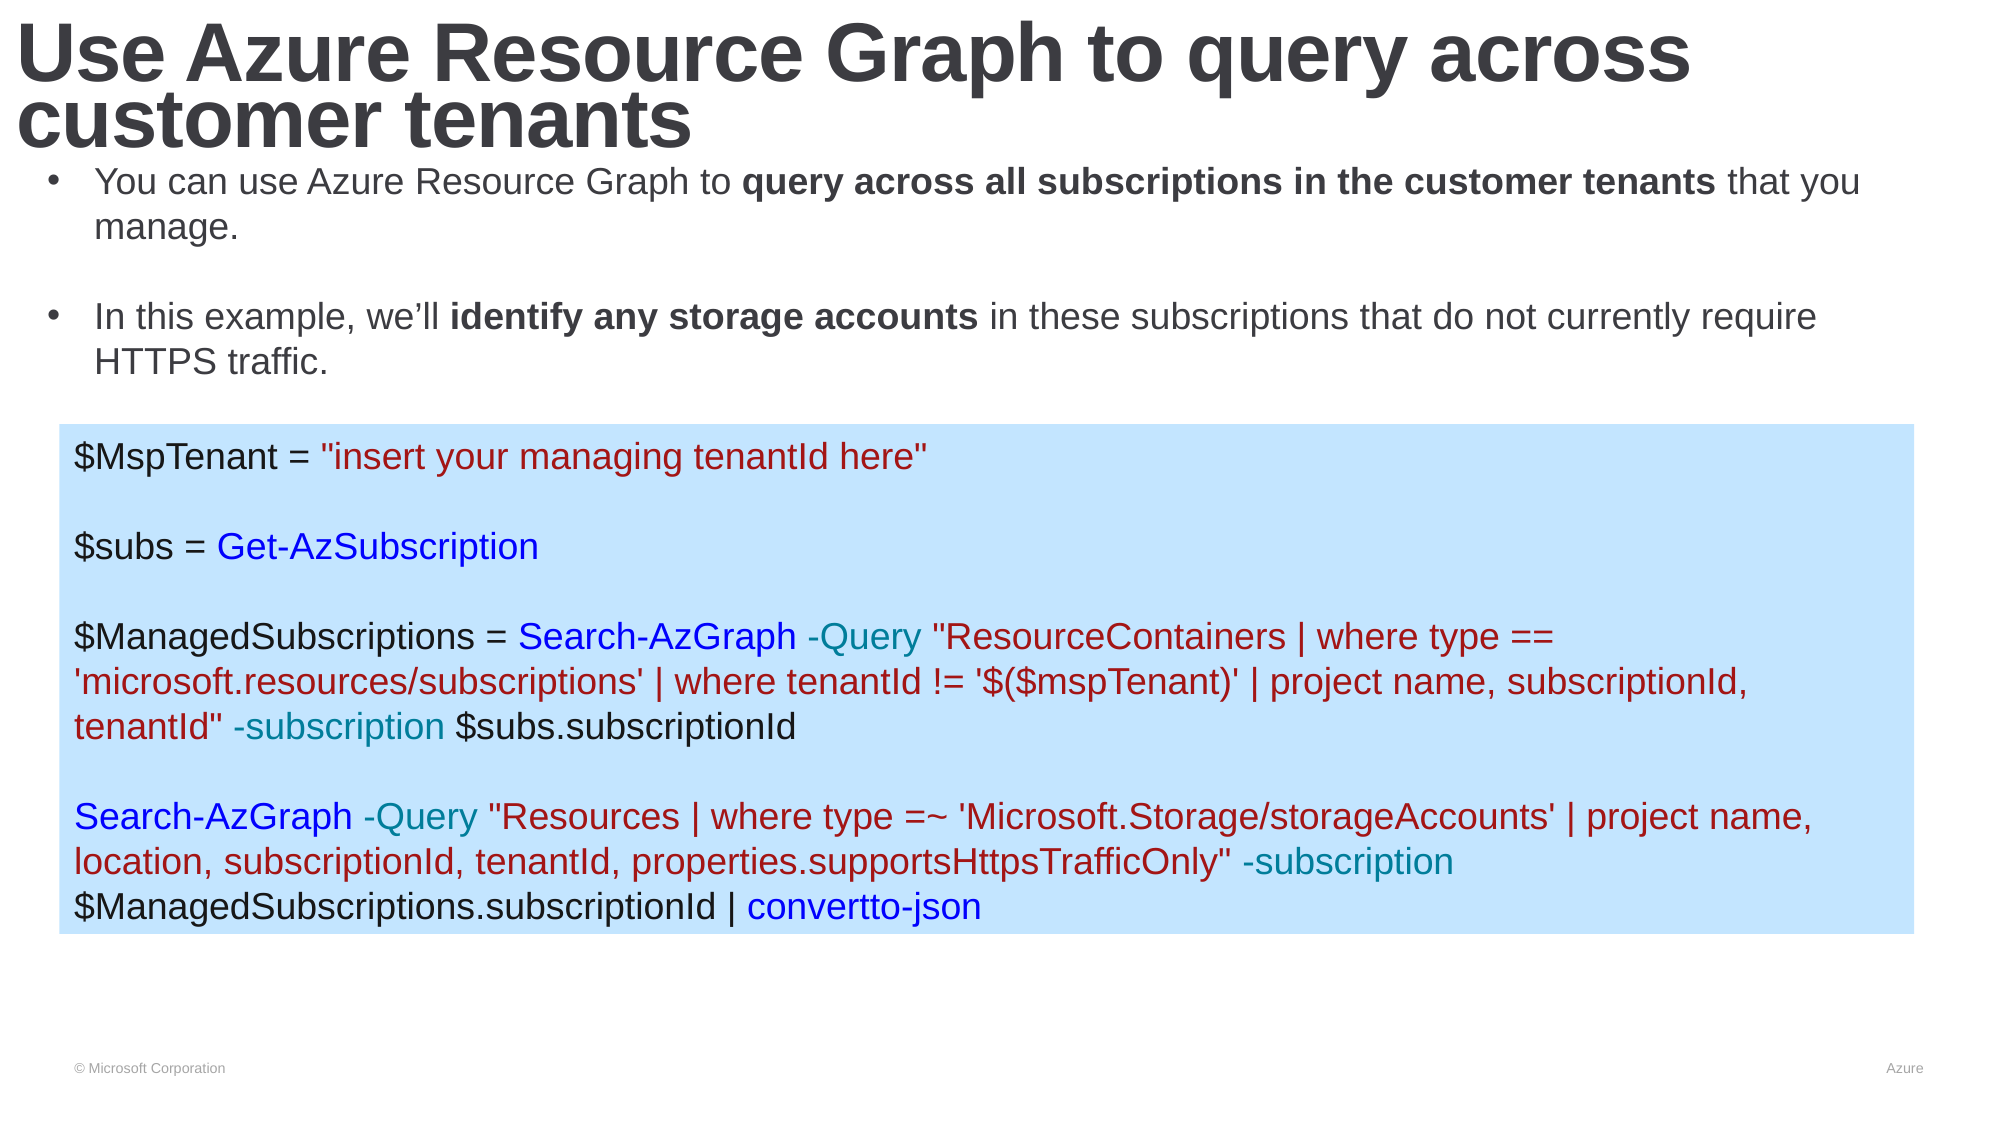

# Use Azure Resource Graph to query across customer tenants
You can use Azure Resource Graph to query across all subscriptions in the customer tenants that you manage.

In this example, we’ll identify any storage accounts in these subscriptions that do not currently require HTTPS traffic.
$MspTenant = "insert your managing tenantId here"

$subs = Get-AzSubscription

$ManagedSubscriptions = Search-AzGraph -Query "ResourceContainers | where type == 'microsoft.resources/subscriptions' | where tenantId != '$($mspTenant)' | project name, subscriptionId, tenantId" -subscription $subs.subscriptionId

Search-AzGraph -Query "Resources | where type =~ 'Microsoft.Storage/storageAccounts' | project name, location, subscriptionId, tenantId, properties.supportsHttpsTrafficOnly" -subscription $ManagedSubscriptions.subscriptionId | convertto-json
© Microsoft Corporation                                                                                  								                                Azure